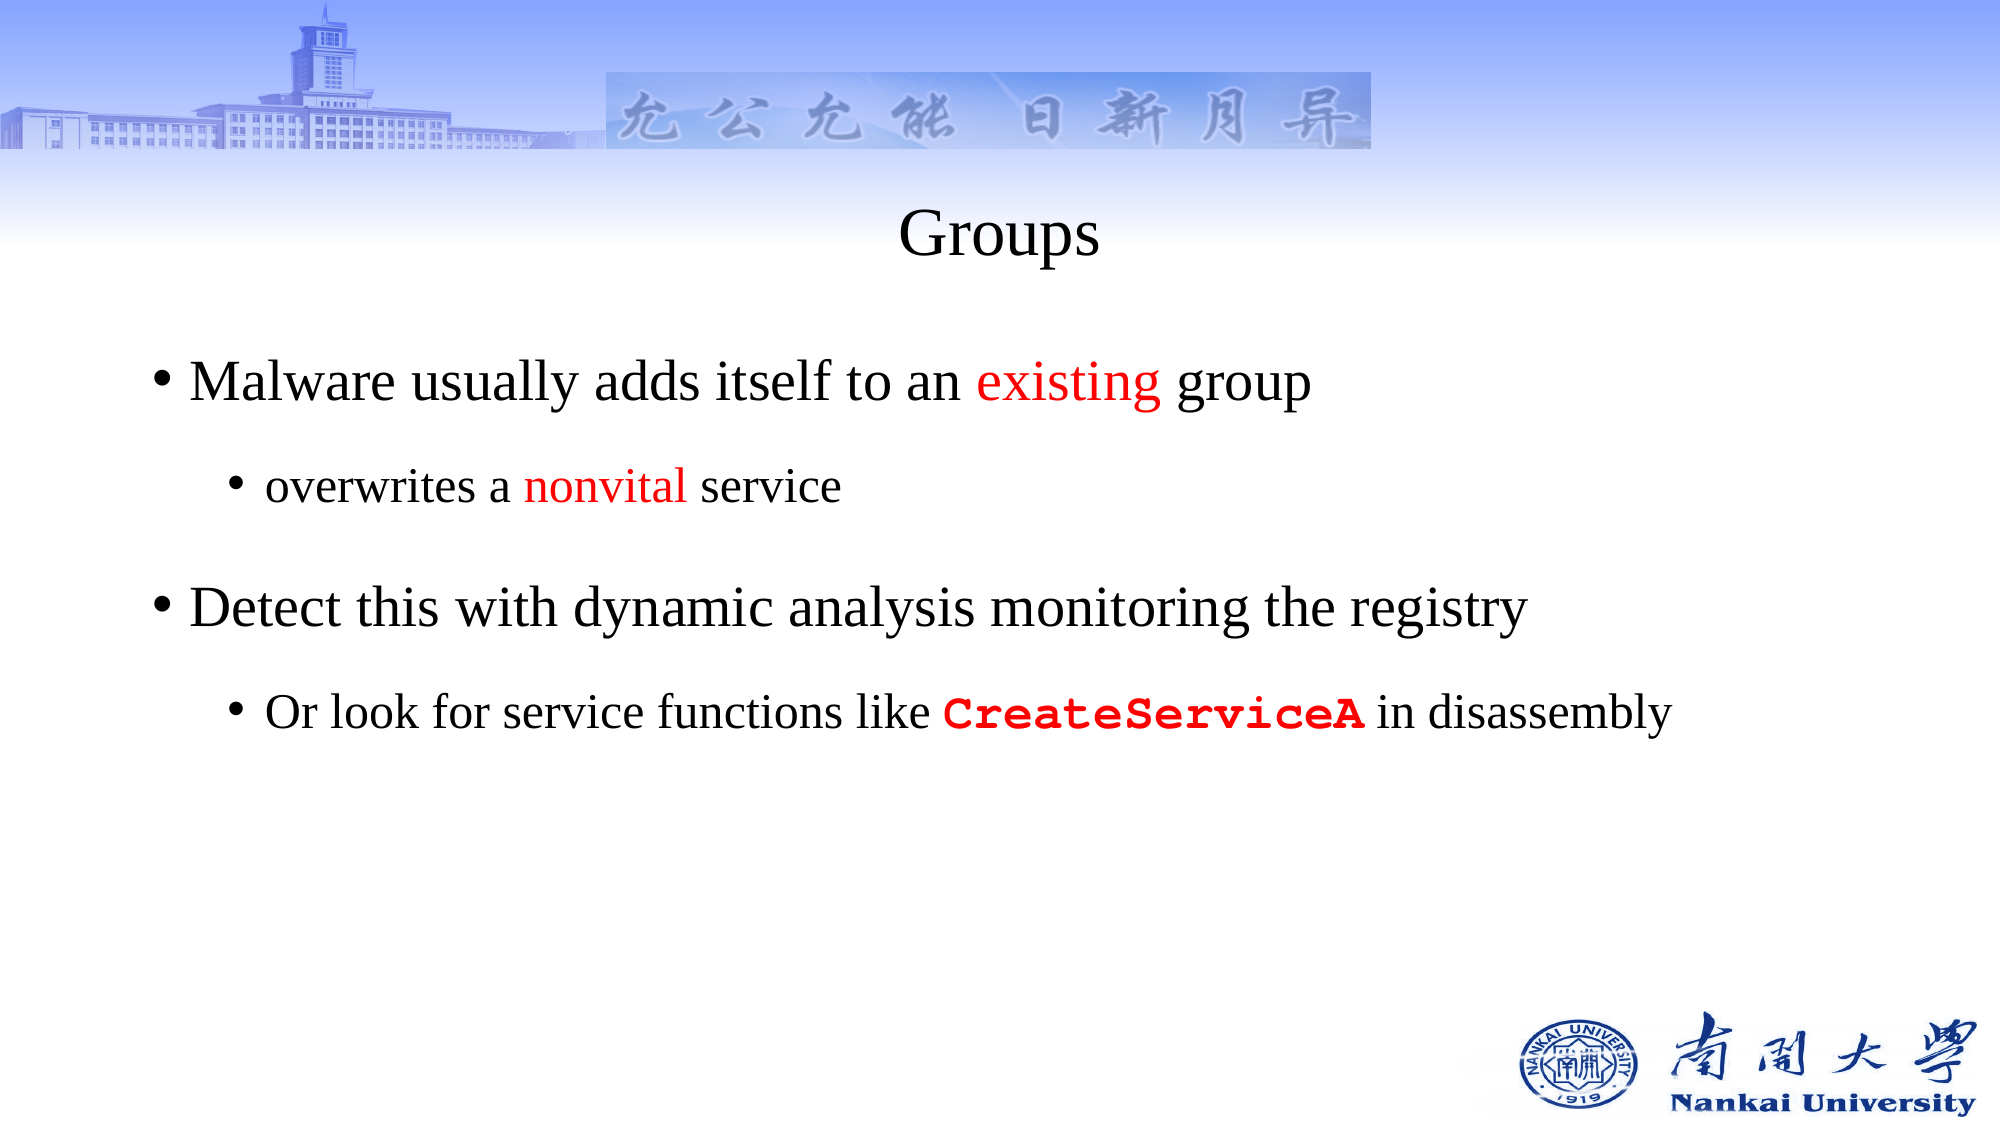

# Groups
Malware usually adds itself to an existing group
overwrites a nonvital service
Detect this with dynamic analysis monitoring the registry
Or look for service functions like CreateServiceA in disassembly